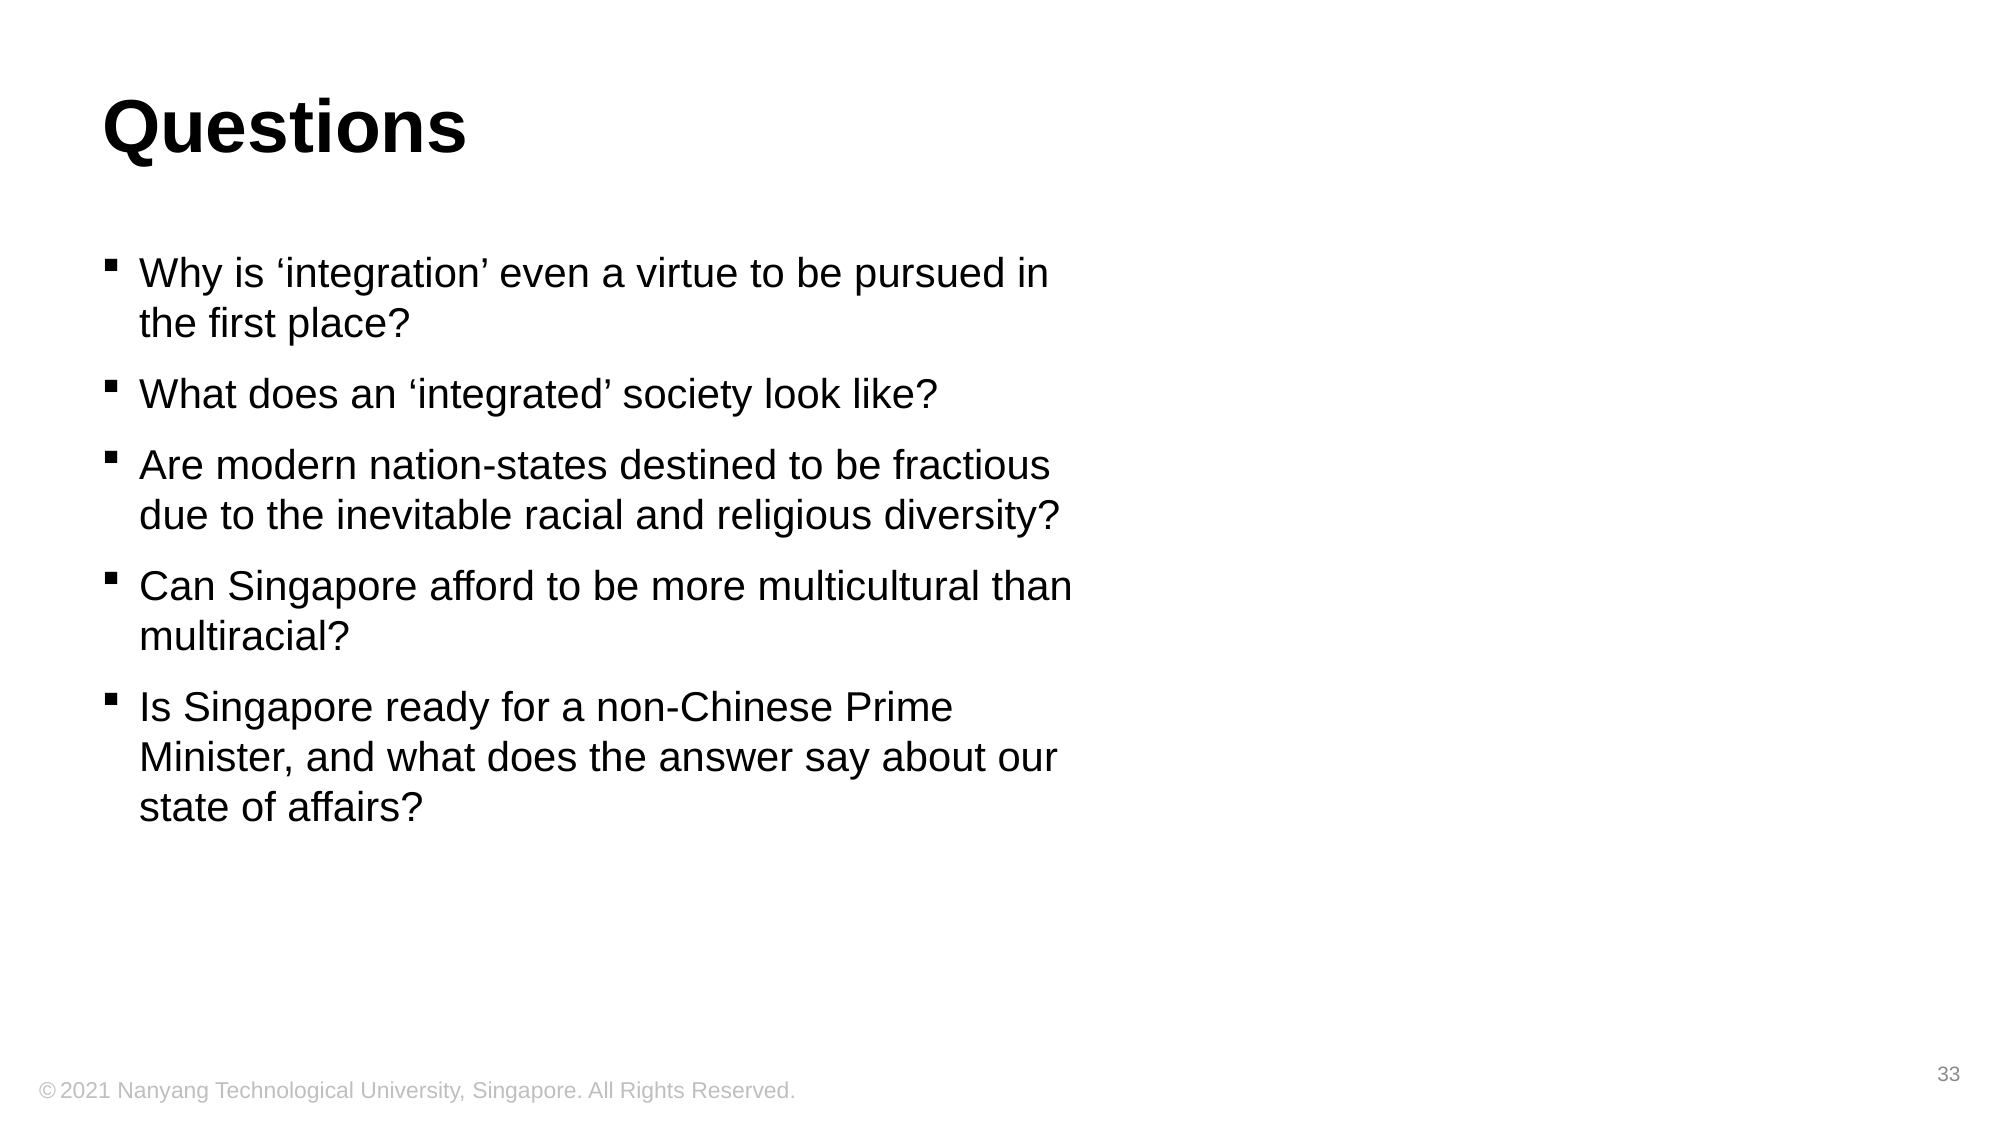

# Questions
Why is ‘integration’ even a virtue to be pursued in the first place?
What does an ‘integrated’ society look like?
Are modern nation-states destined to be fractious due to the inevitable racial and religious diversity?
Can Singapore afford to be more multicultural than multiracial?
Is Singapore ready for a non-Chinese Prime Minister, and what does the answer say about our state of affairs?
33